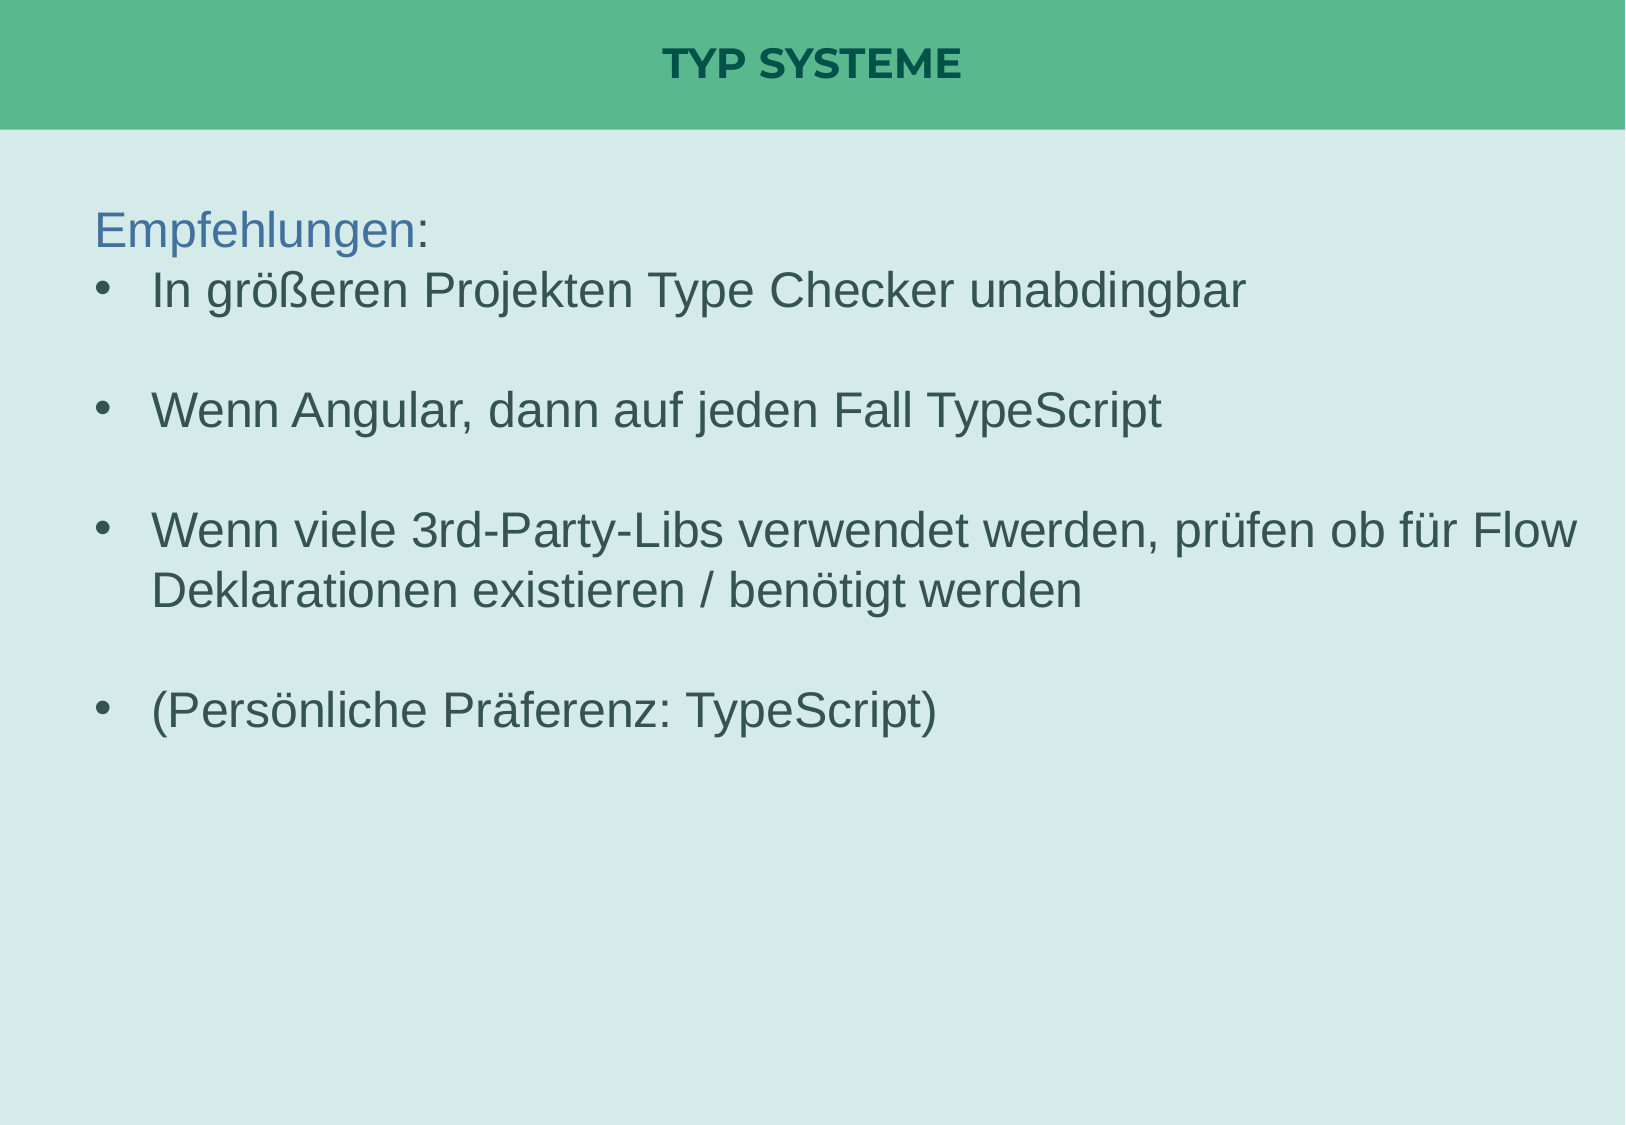

# Typ Systeme
Empfehlungen:
In größeren Projekten Type Checker unabdingbar

Wenn Angular, dann auf jeden Fall TypeScript

Wenn viele 3rd-Party-Libs verwendet werden, prüfen ob für Flow Deklarationen existieren / benötigt werden

(Persönliche Präferenz: TypeScript)